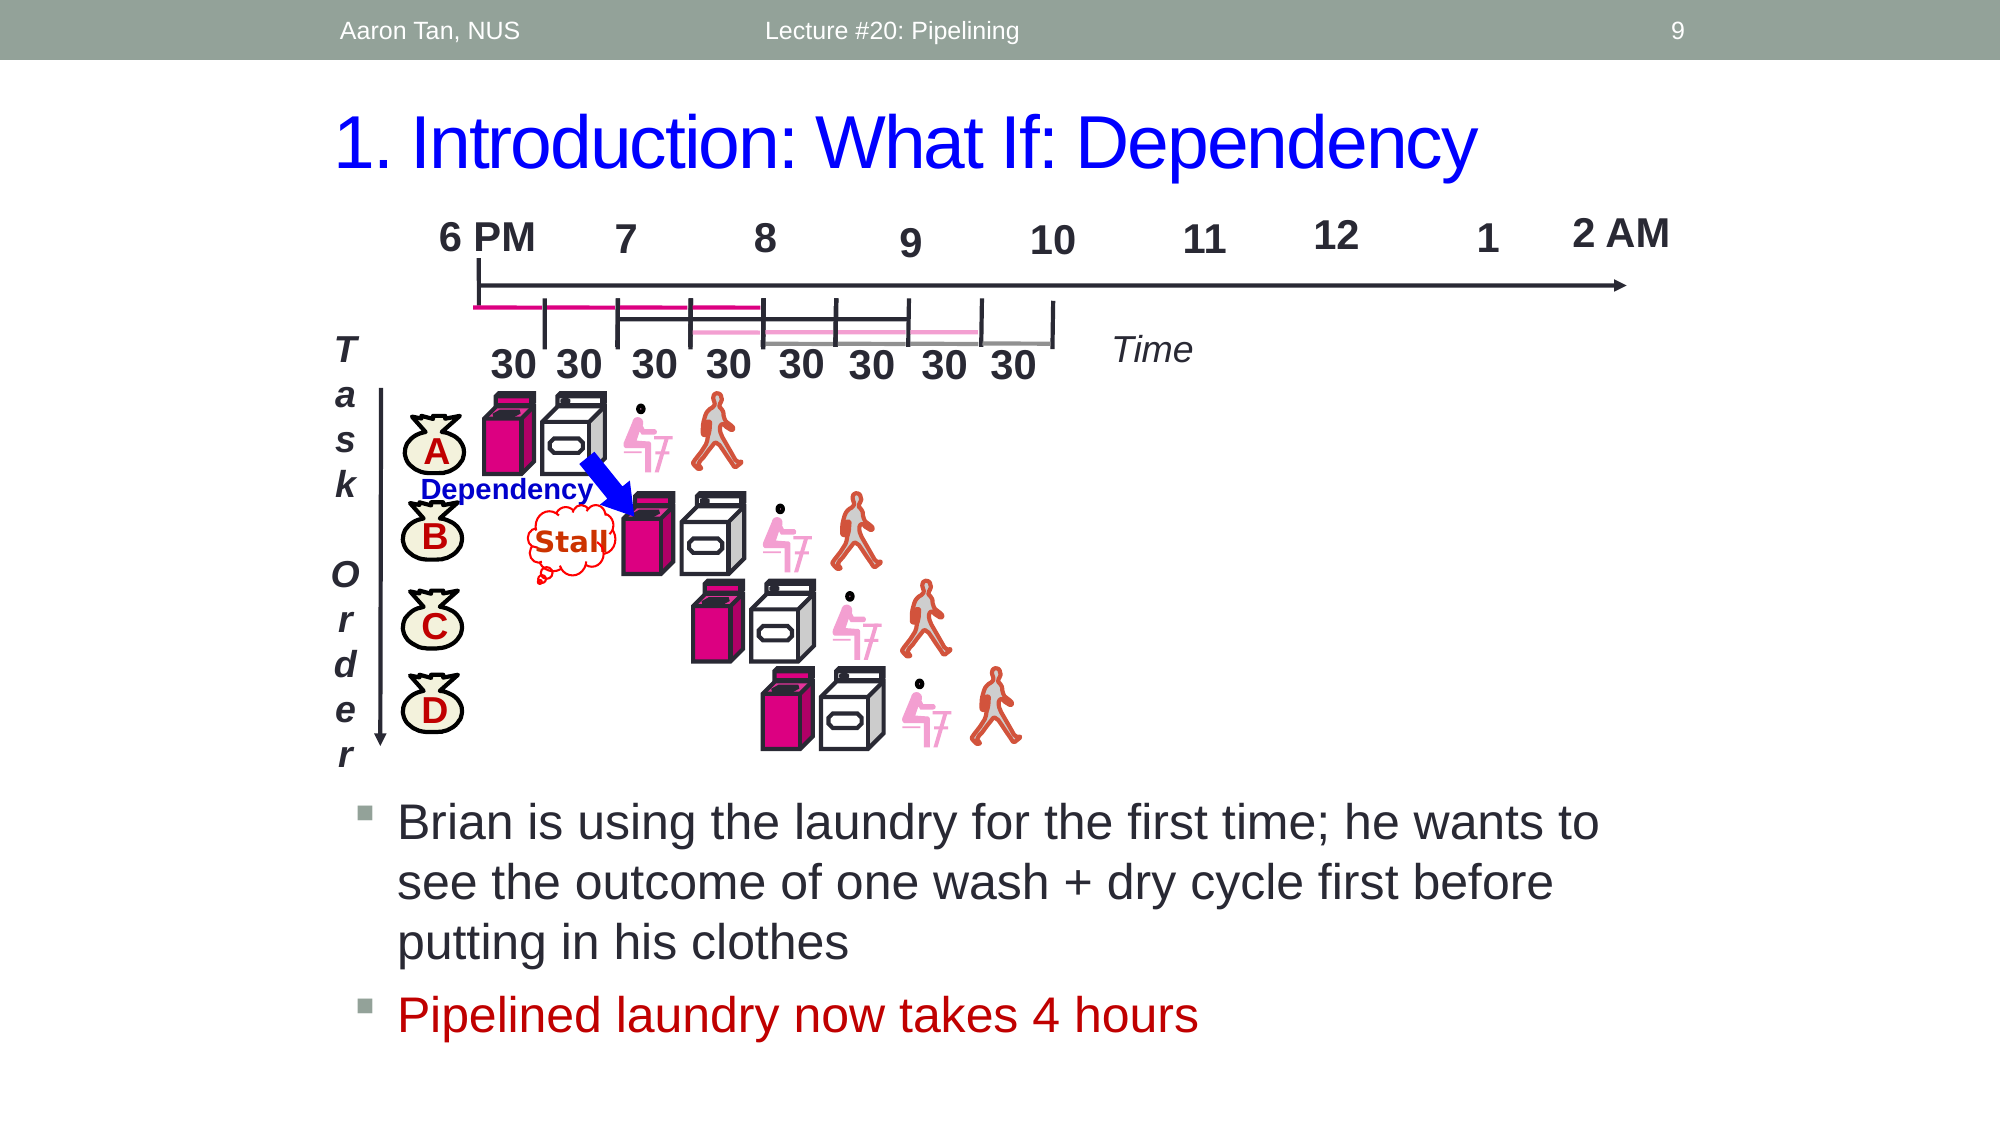

Aaron Tan, NUS
Lecture #20: Pipelining
9
# 1. Introduction: What If: Dependency
2 AM
12
6 PM
1
8
7
11
10
9

30
30
30
30
30
30
30
30

T
a
s
k

O
r
d
e
r
Time

A

B

C

D

Dependency

Stall
Brian is using the laundry for the first time; he wants to see the outcome of one wash + dry cycle first before putting in his clothes
Pipelined laundry now takes 4 hours